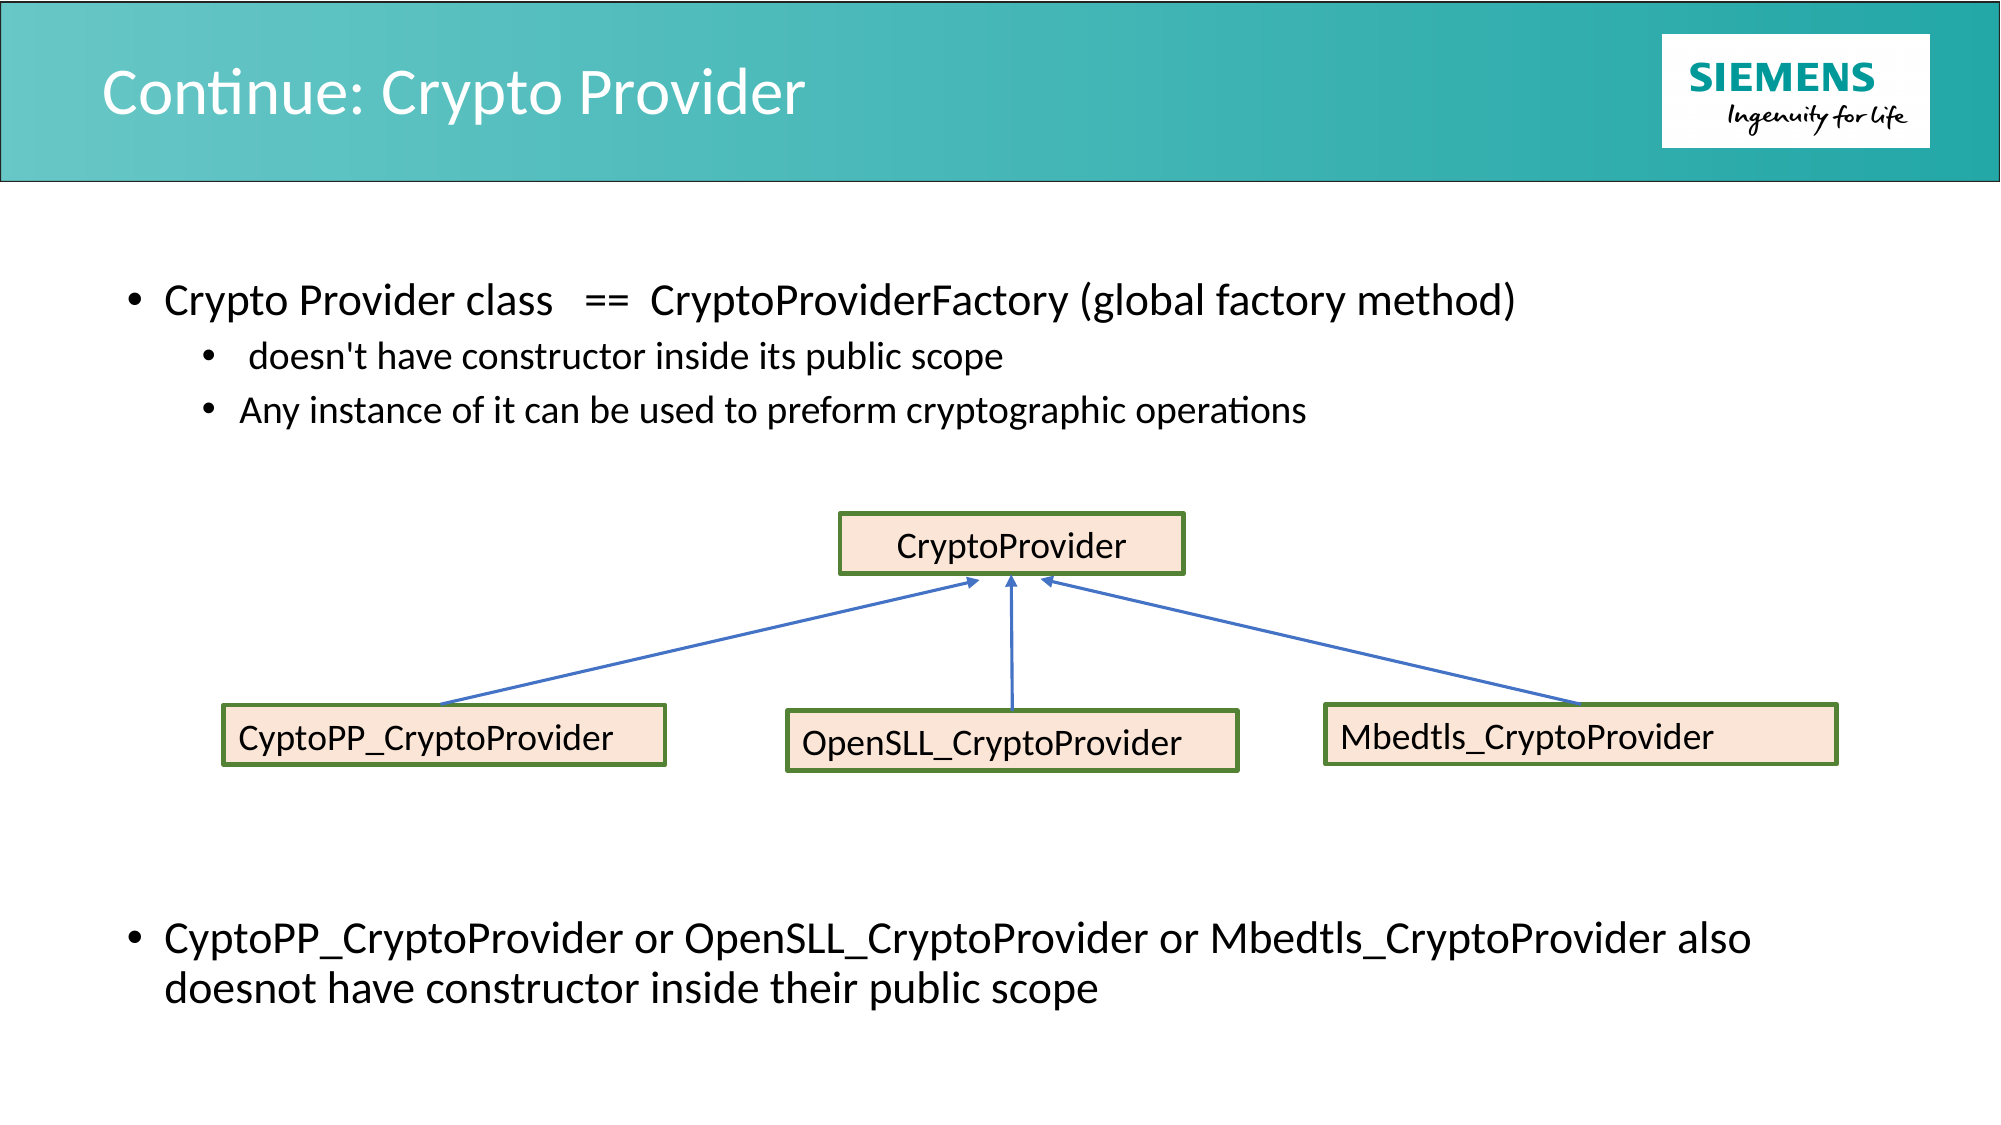

# Continue: Crypto Provider
Crypto Provider class   ==  CryptoProviderFactory (global factory method)
 doesn't have constructor inside its public scope
Any instance of it can be used to preform cryptographic operations

CyptoPP_CryptoProvider or OpenSLL_CryptoProvider or Mbedtls_CryptoProvider also doesnot have constructor inside their public scope

CryptoProvider
Mbedtls_CryptoProvider
CyptoPP_CryptoProvider
OpenSLL_CryptoProvider